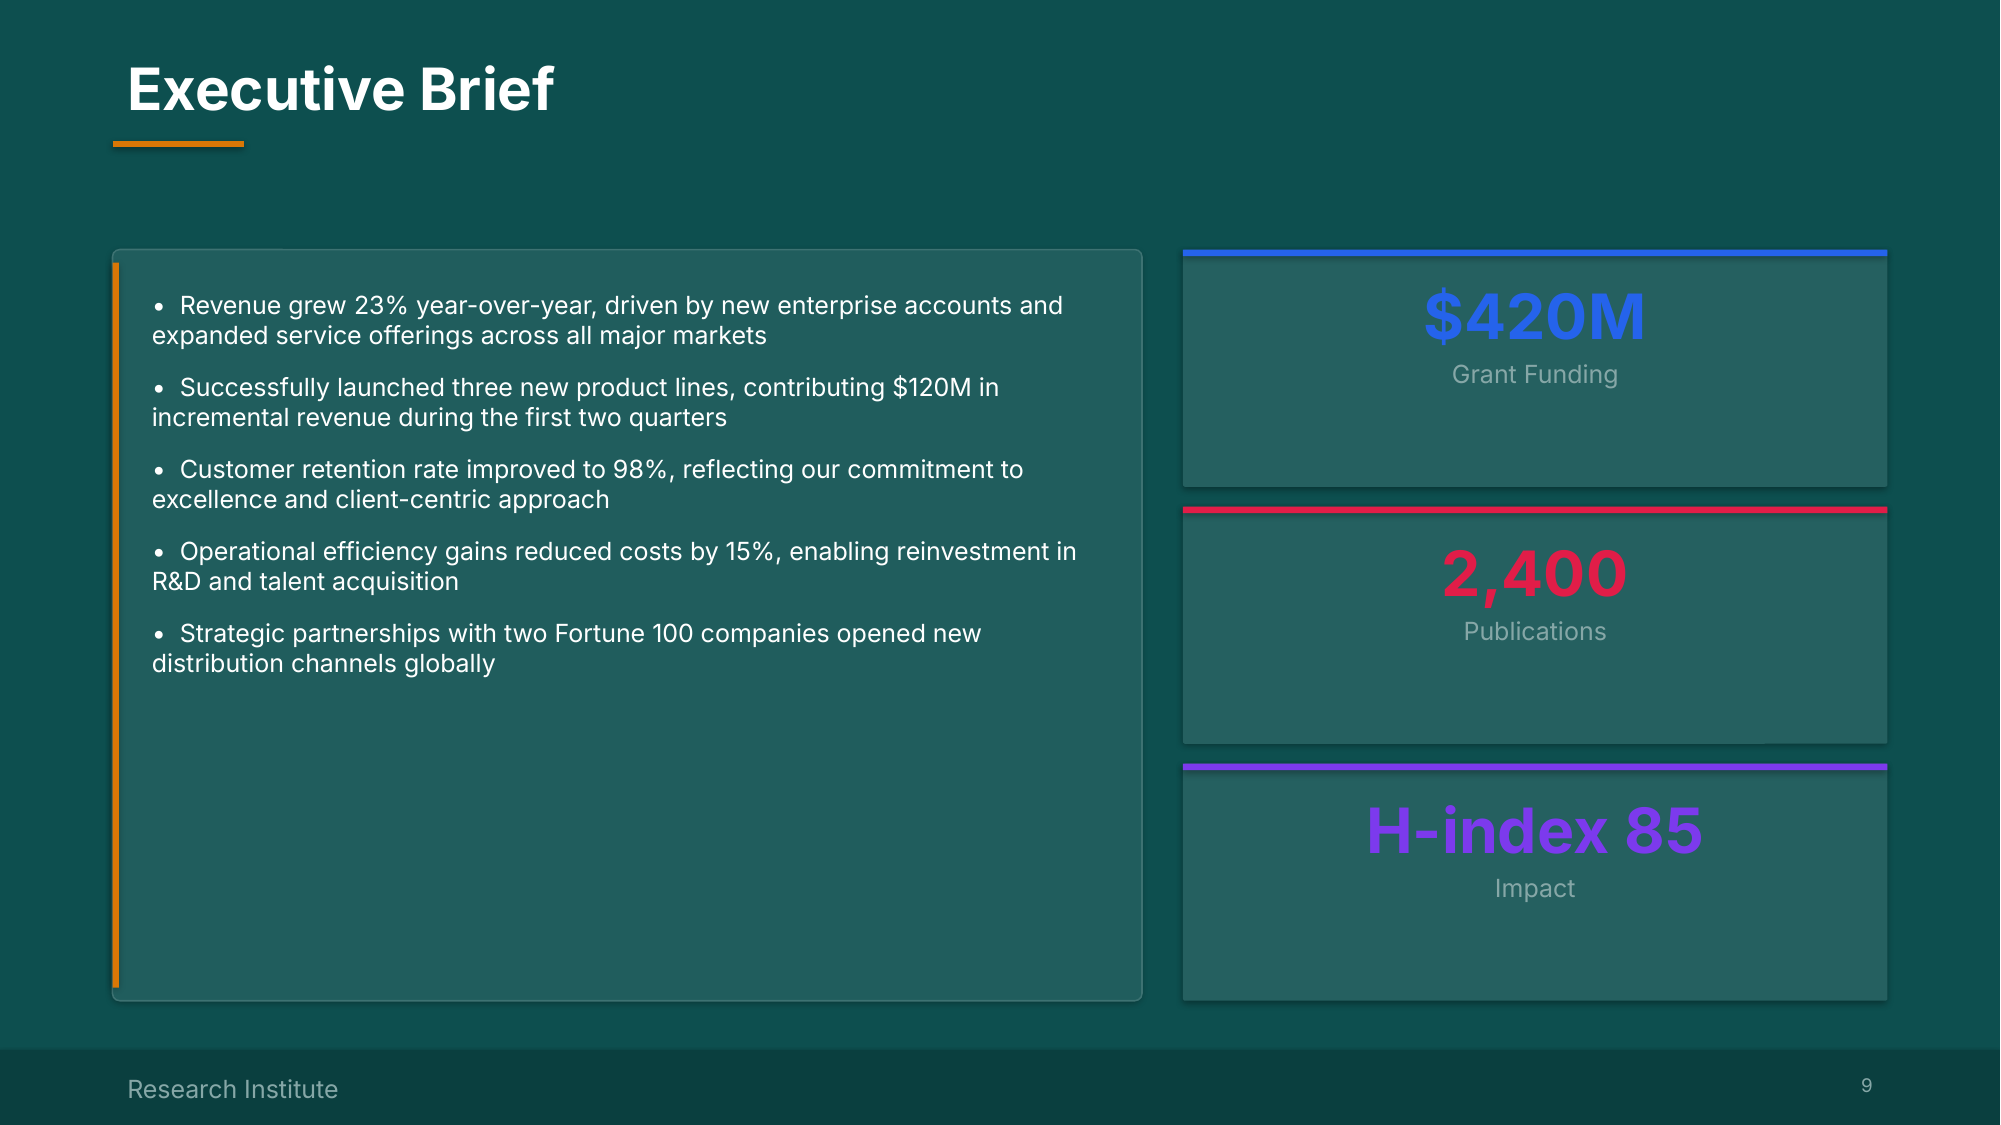

Executive Brief

$420M
•  Revenue grew 23% year-over-year, driven by new enterprise accounts and expanded service offerings across all major markets
Grant Funding
•  Successfully launched three new product lines, contributing $120M in incremental revenue during the first two quarters
•  Customer retention rate improved to 98%, reflecting our commitment to excellence and client-centric approach

2,400
•  Operational efficiency gains reduced costs by 15%, enabling reinvestment in R&D and talent acquisition
Publications
•  Strategic partnerships with two Fortune 100 companies opened new distribution channels globally

H-index 85
Impact

Research Institute
9